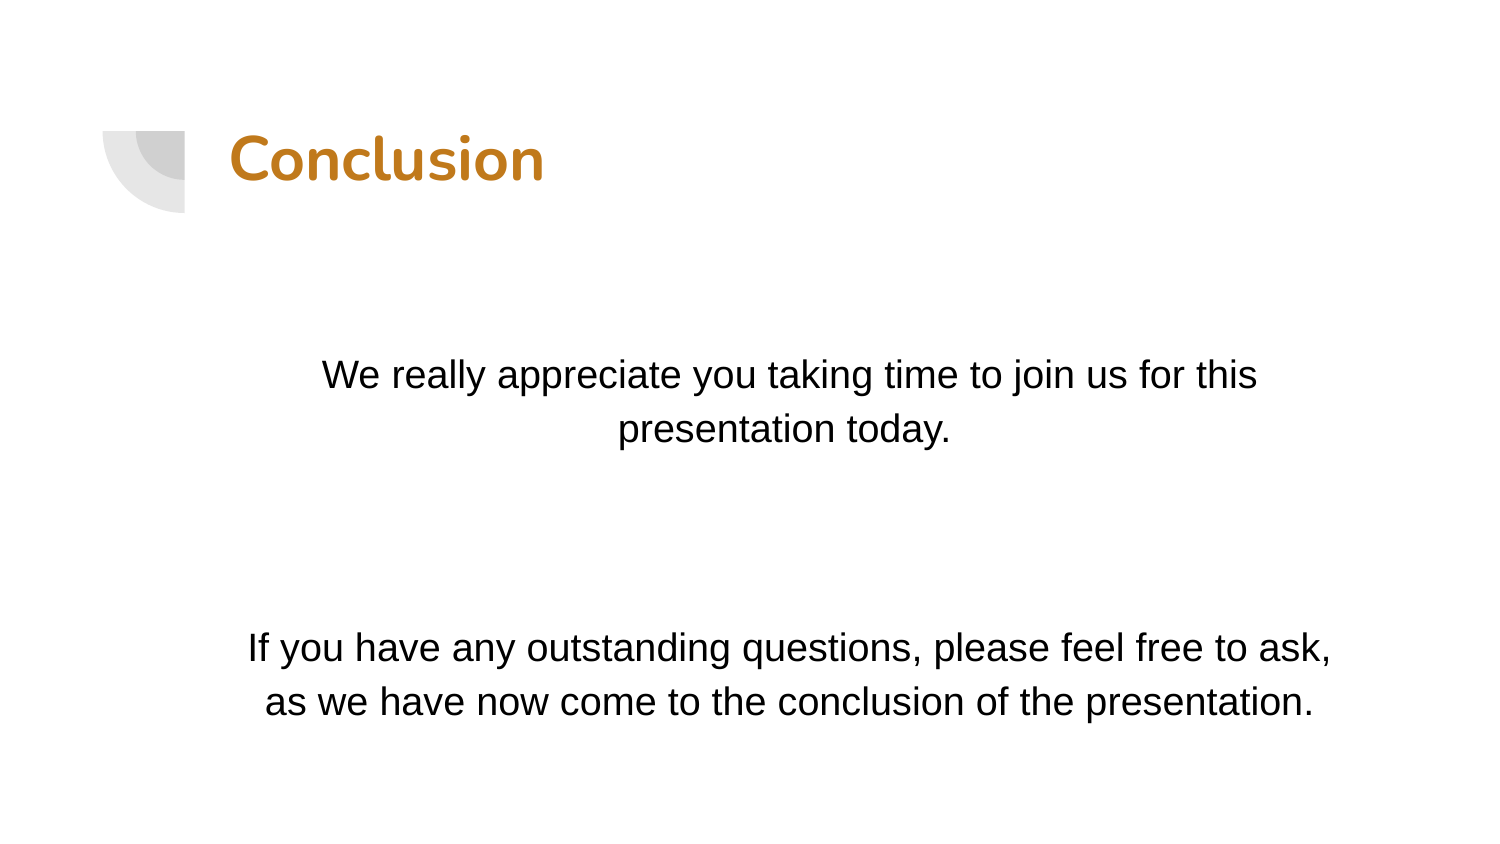

# Conclusion

We really appreciate you taking time to join us for this presentation today.

If you have any outstanding questions, please feel free to ask, as we have now come to the conclusion of the presentation.